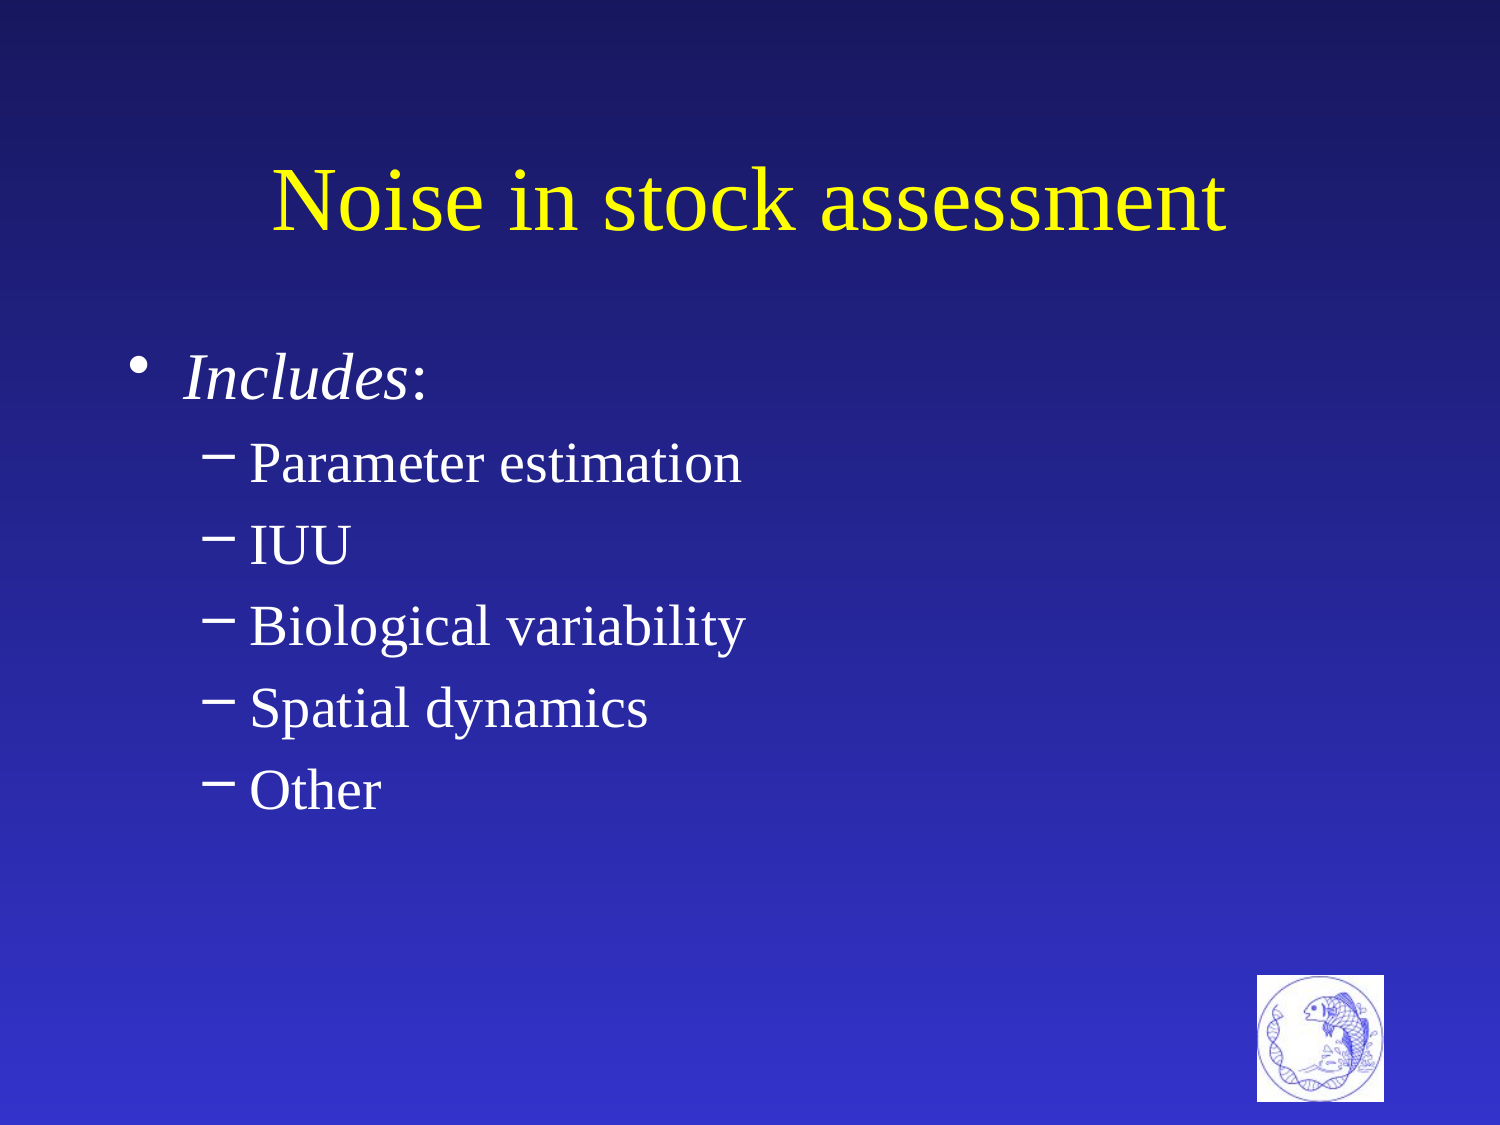

# Noise in stock assessment
Includes:
Parameter estimation
IUU
Biological variability
Spatial dynamics
Other